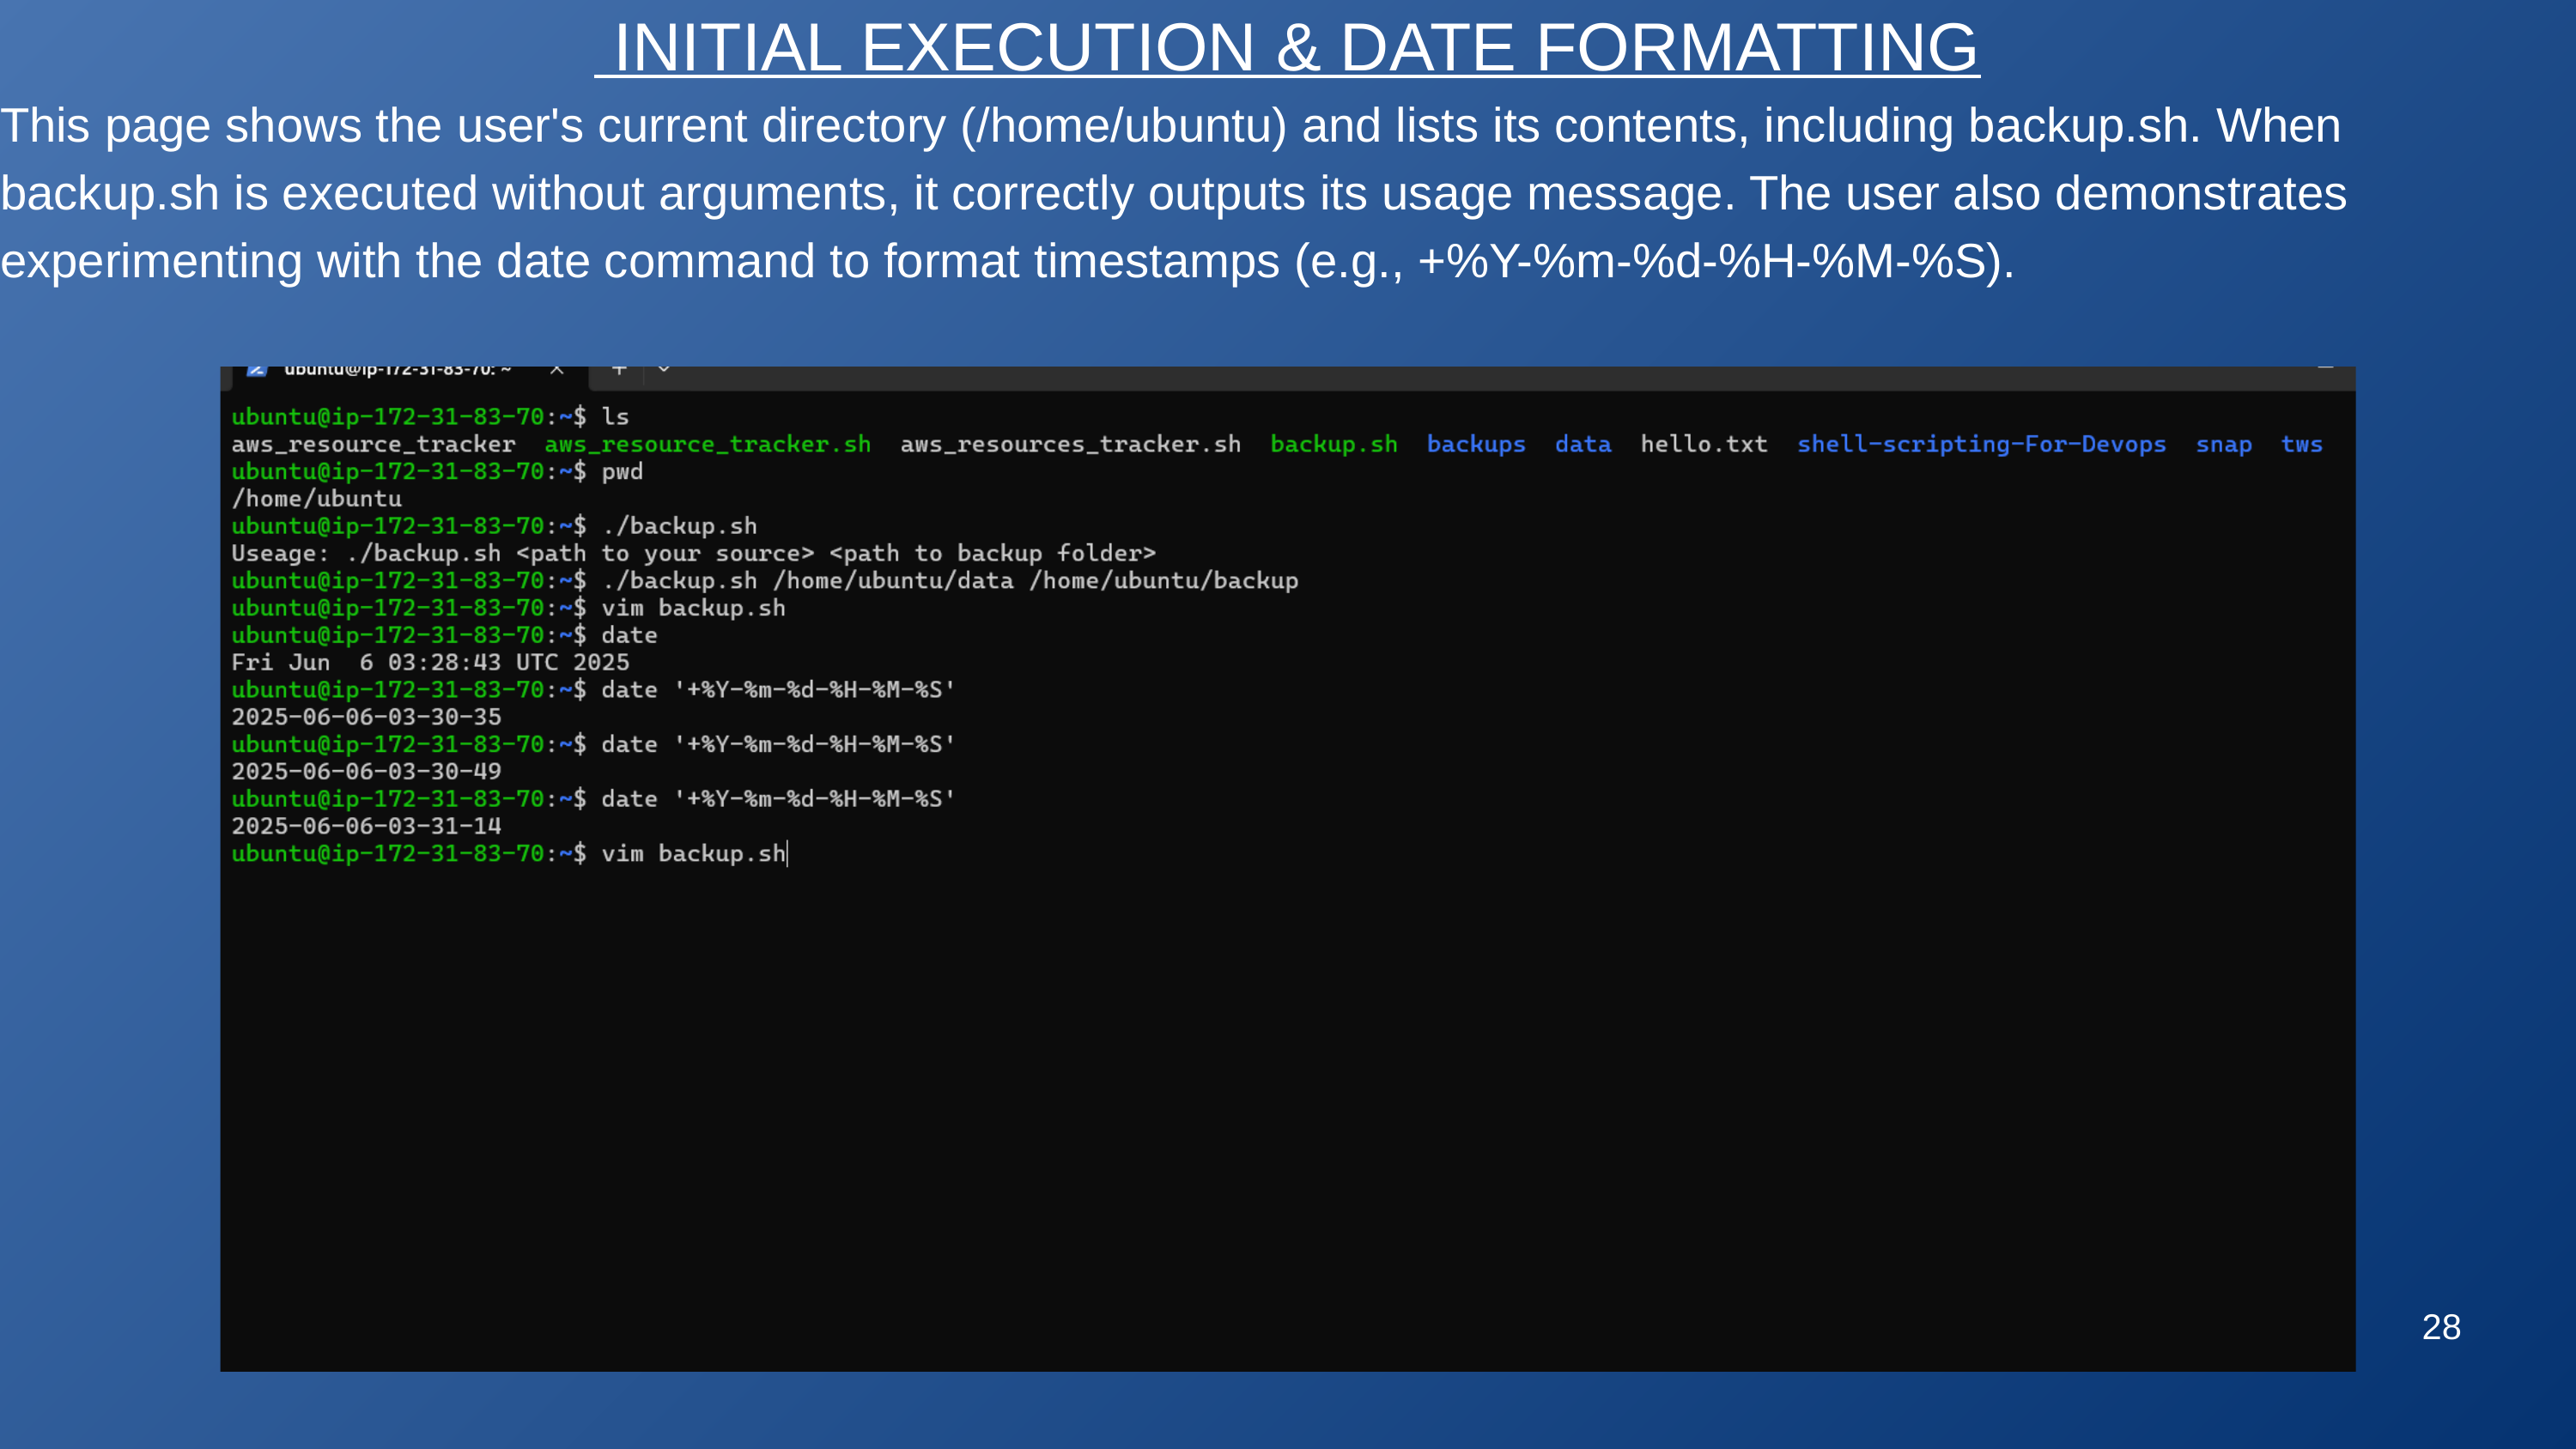

INITIAL EXECUTION & DATE FORMATTING
This page shows the user's current directory (/home/ubuntu) and lists its contents, including backup.sh. When backup.sh is executed without arguments, it correctly outputs its usage message. The user also demonstrates experimenting with the date command to format timestamps (e.g., +%Y-%m-%d-%H-%M-%S).

28